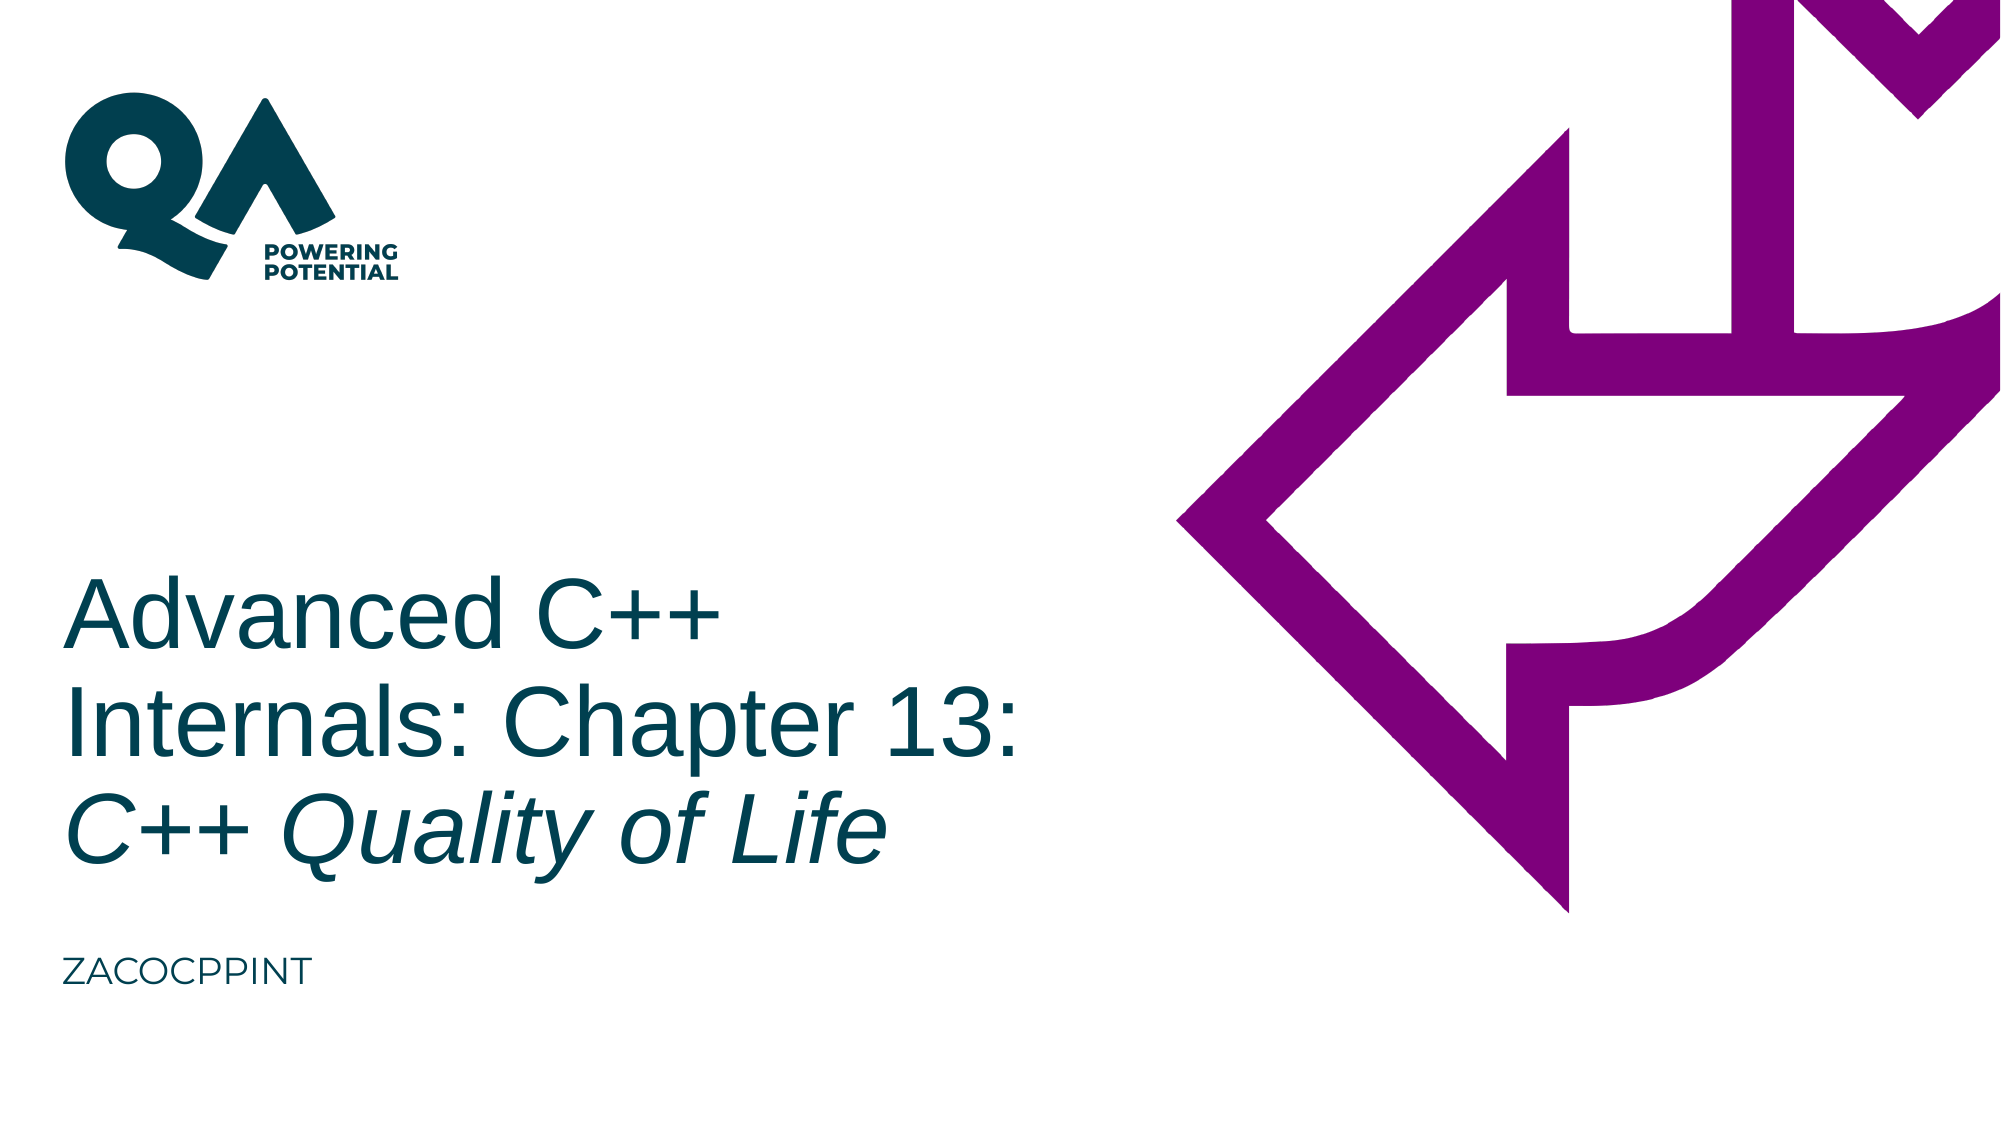

# Advanced C++ Internals: Chapter 13: C++ Quality of Life
ZACOCPPINT